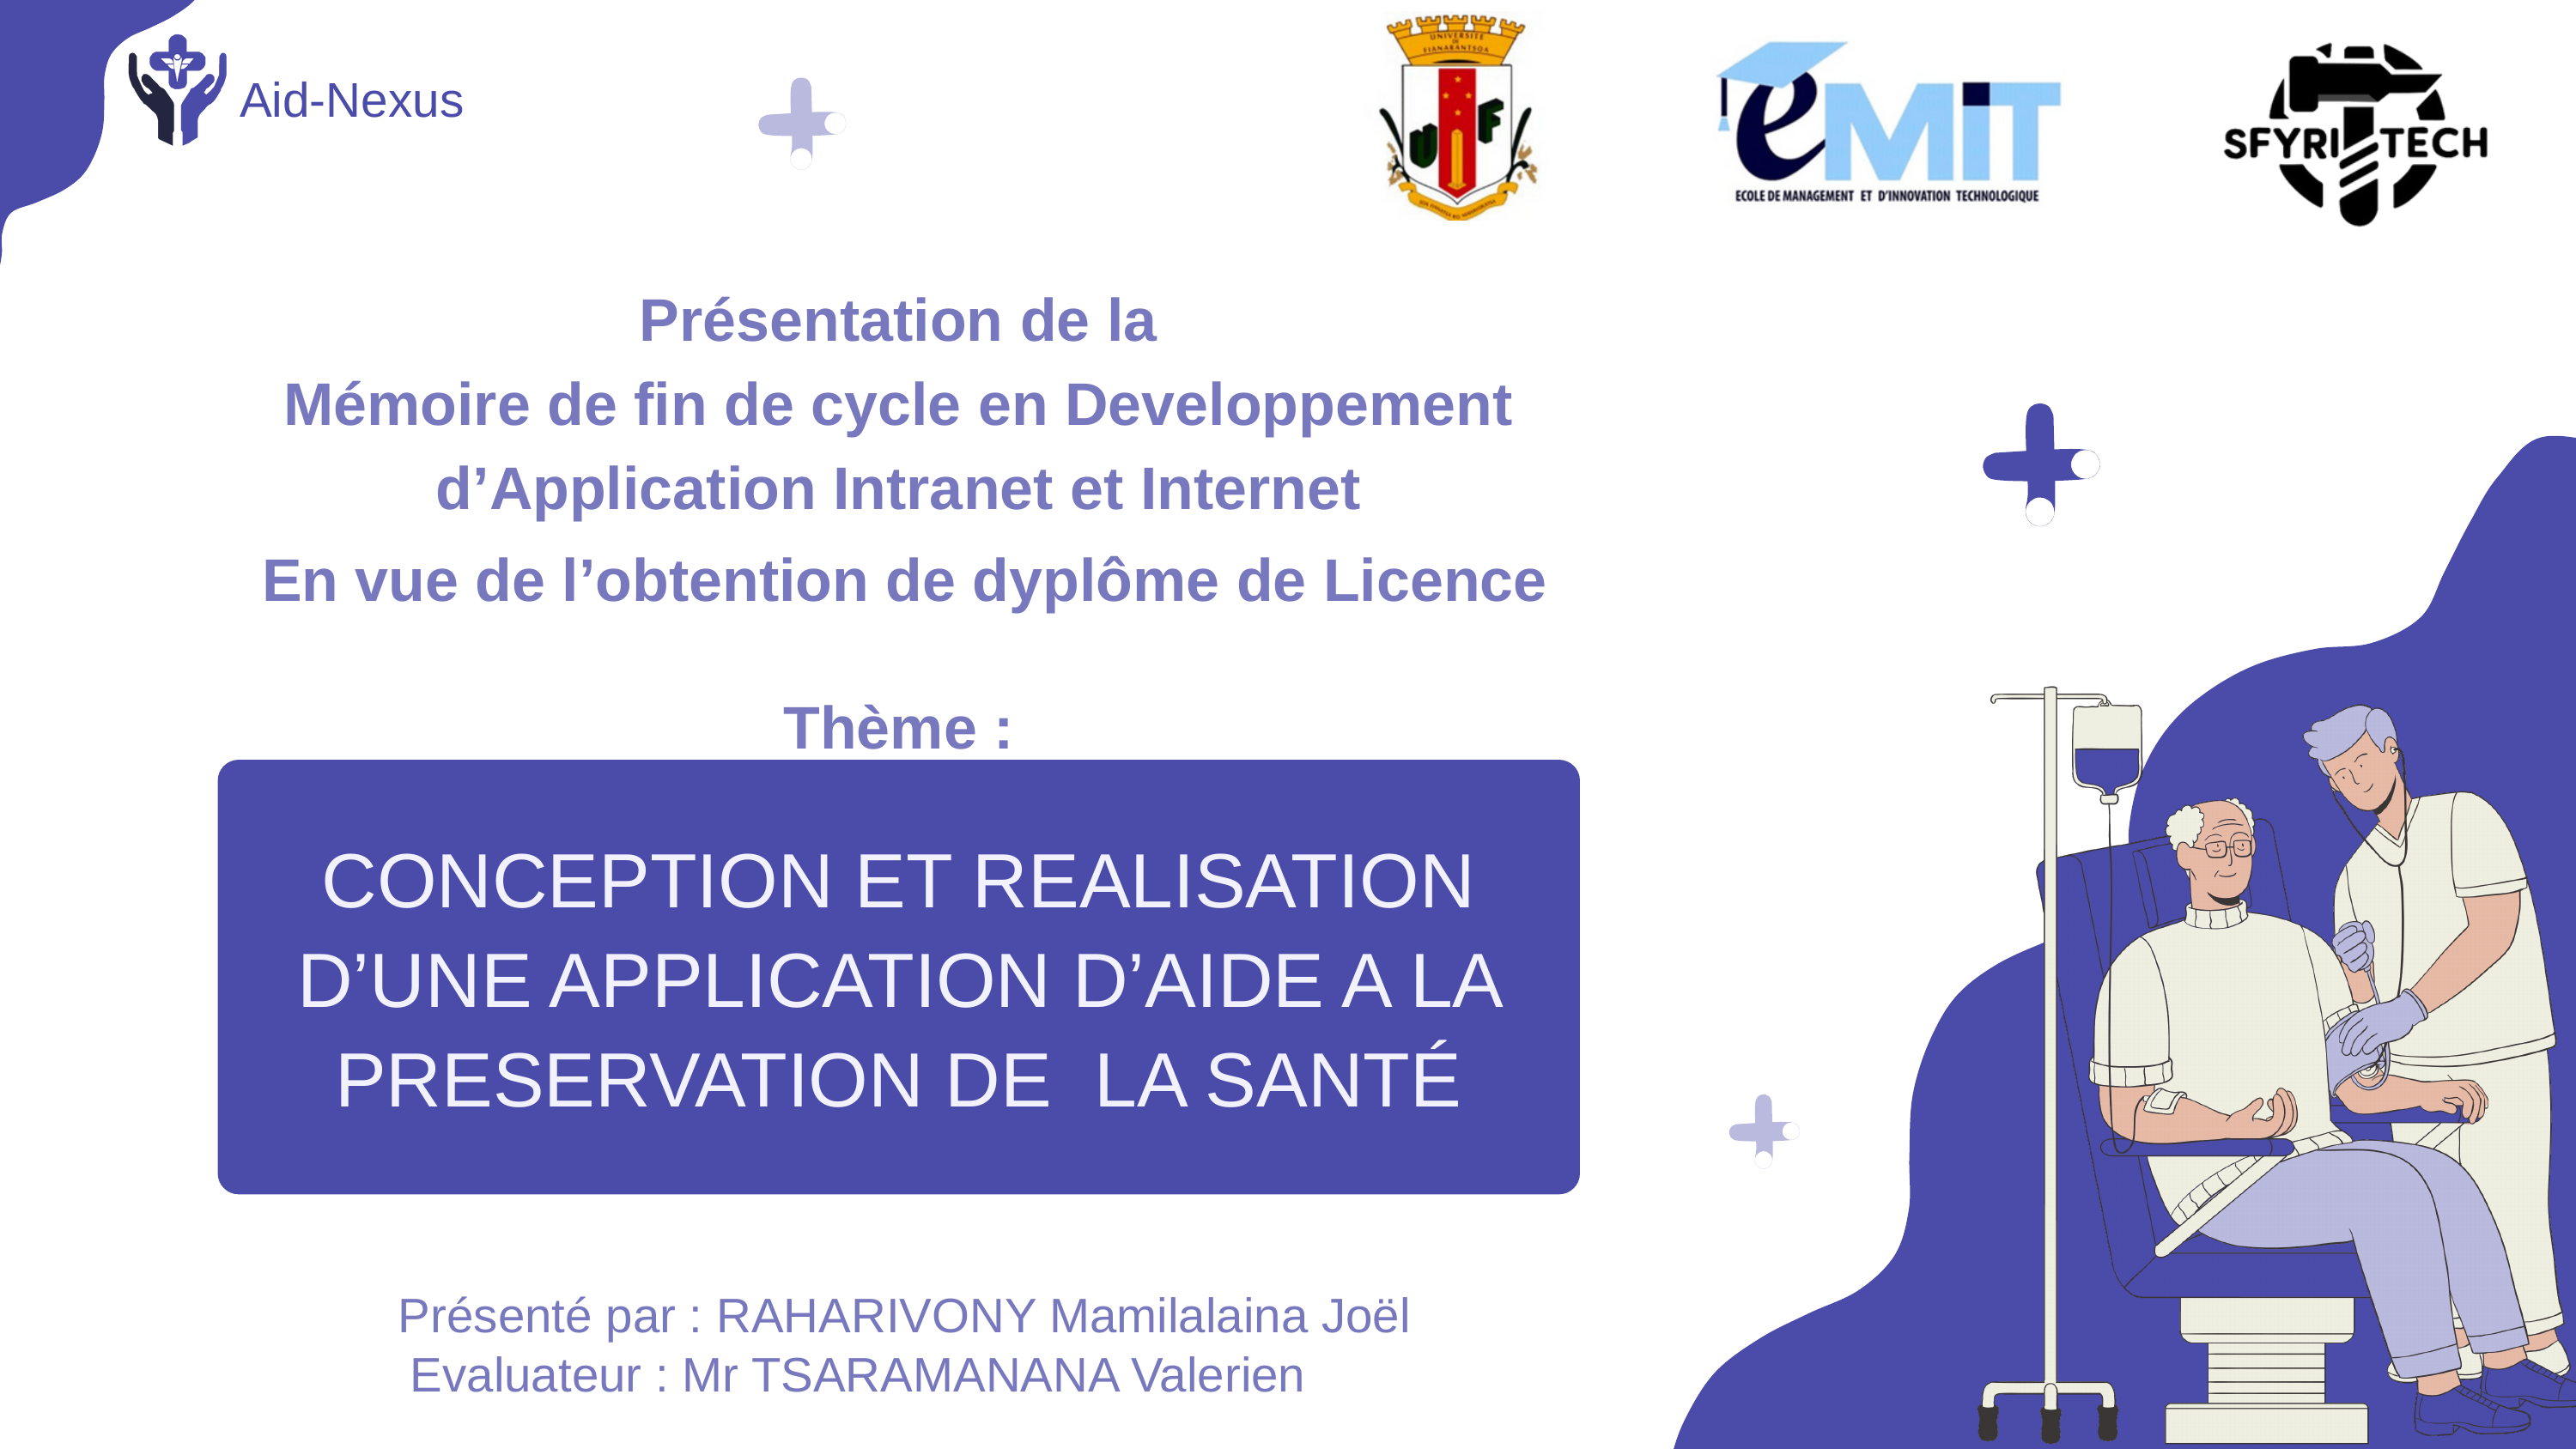

Aid-Nexus

Présentation de la
Mémoire de fin de cycle en Developpement d’Application Intranet et Internet

En vue de l’obtention de dyplôme de Licence
Thème :

CONCEPTION ET REALISATION D’UNE APPLICATION D’AIDE A LA PRESERVATION DE  LA SANTÉ

Présenté par : RAHARIVONY Mamilalaina Joël
Evaluateur : Mr TSARAMANANA Valerien